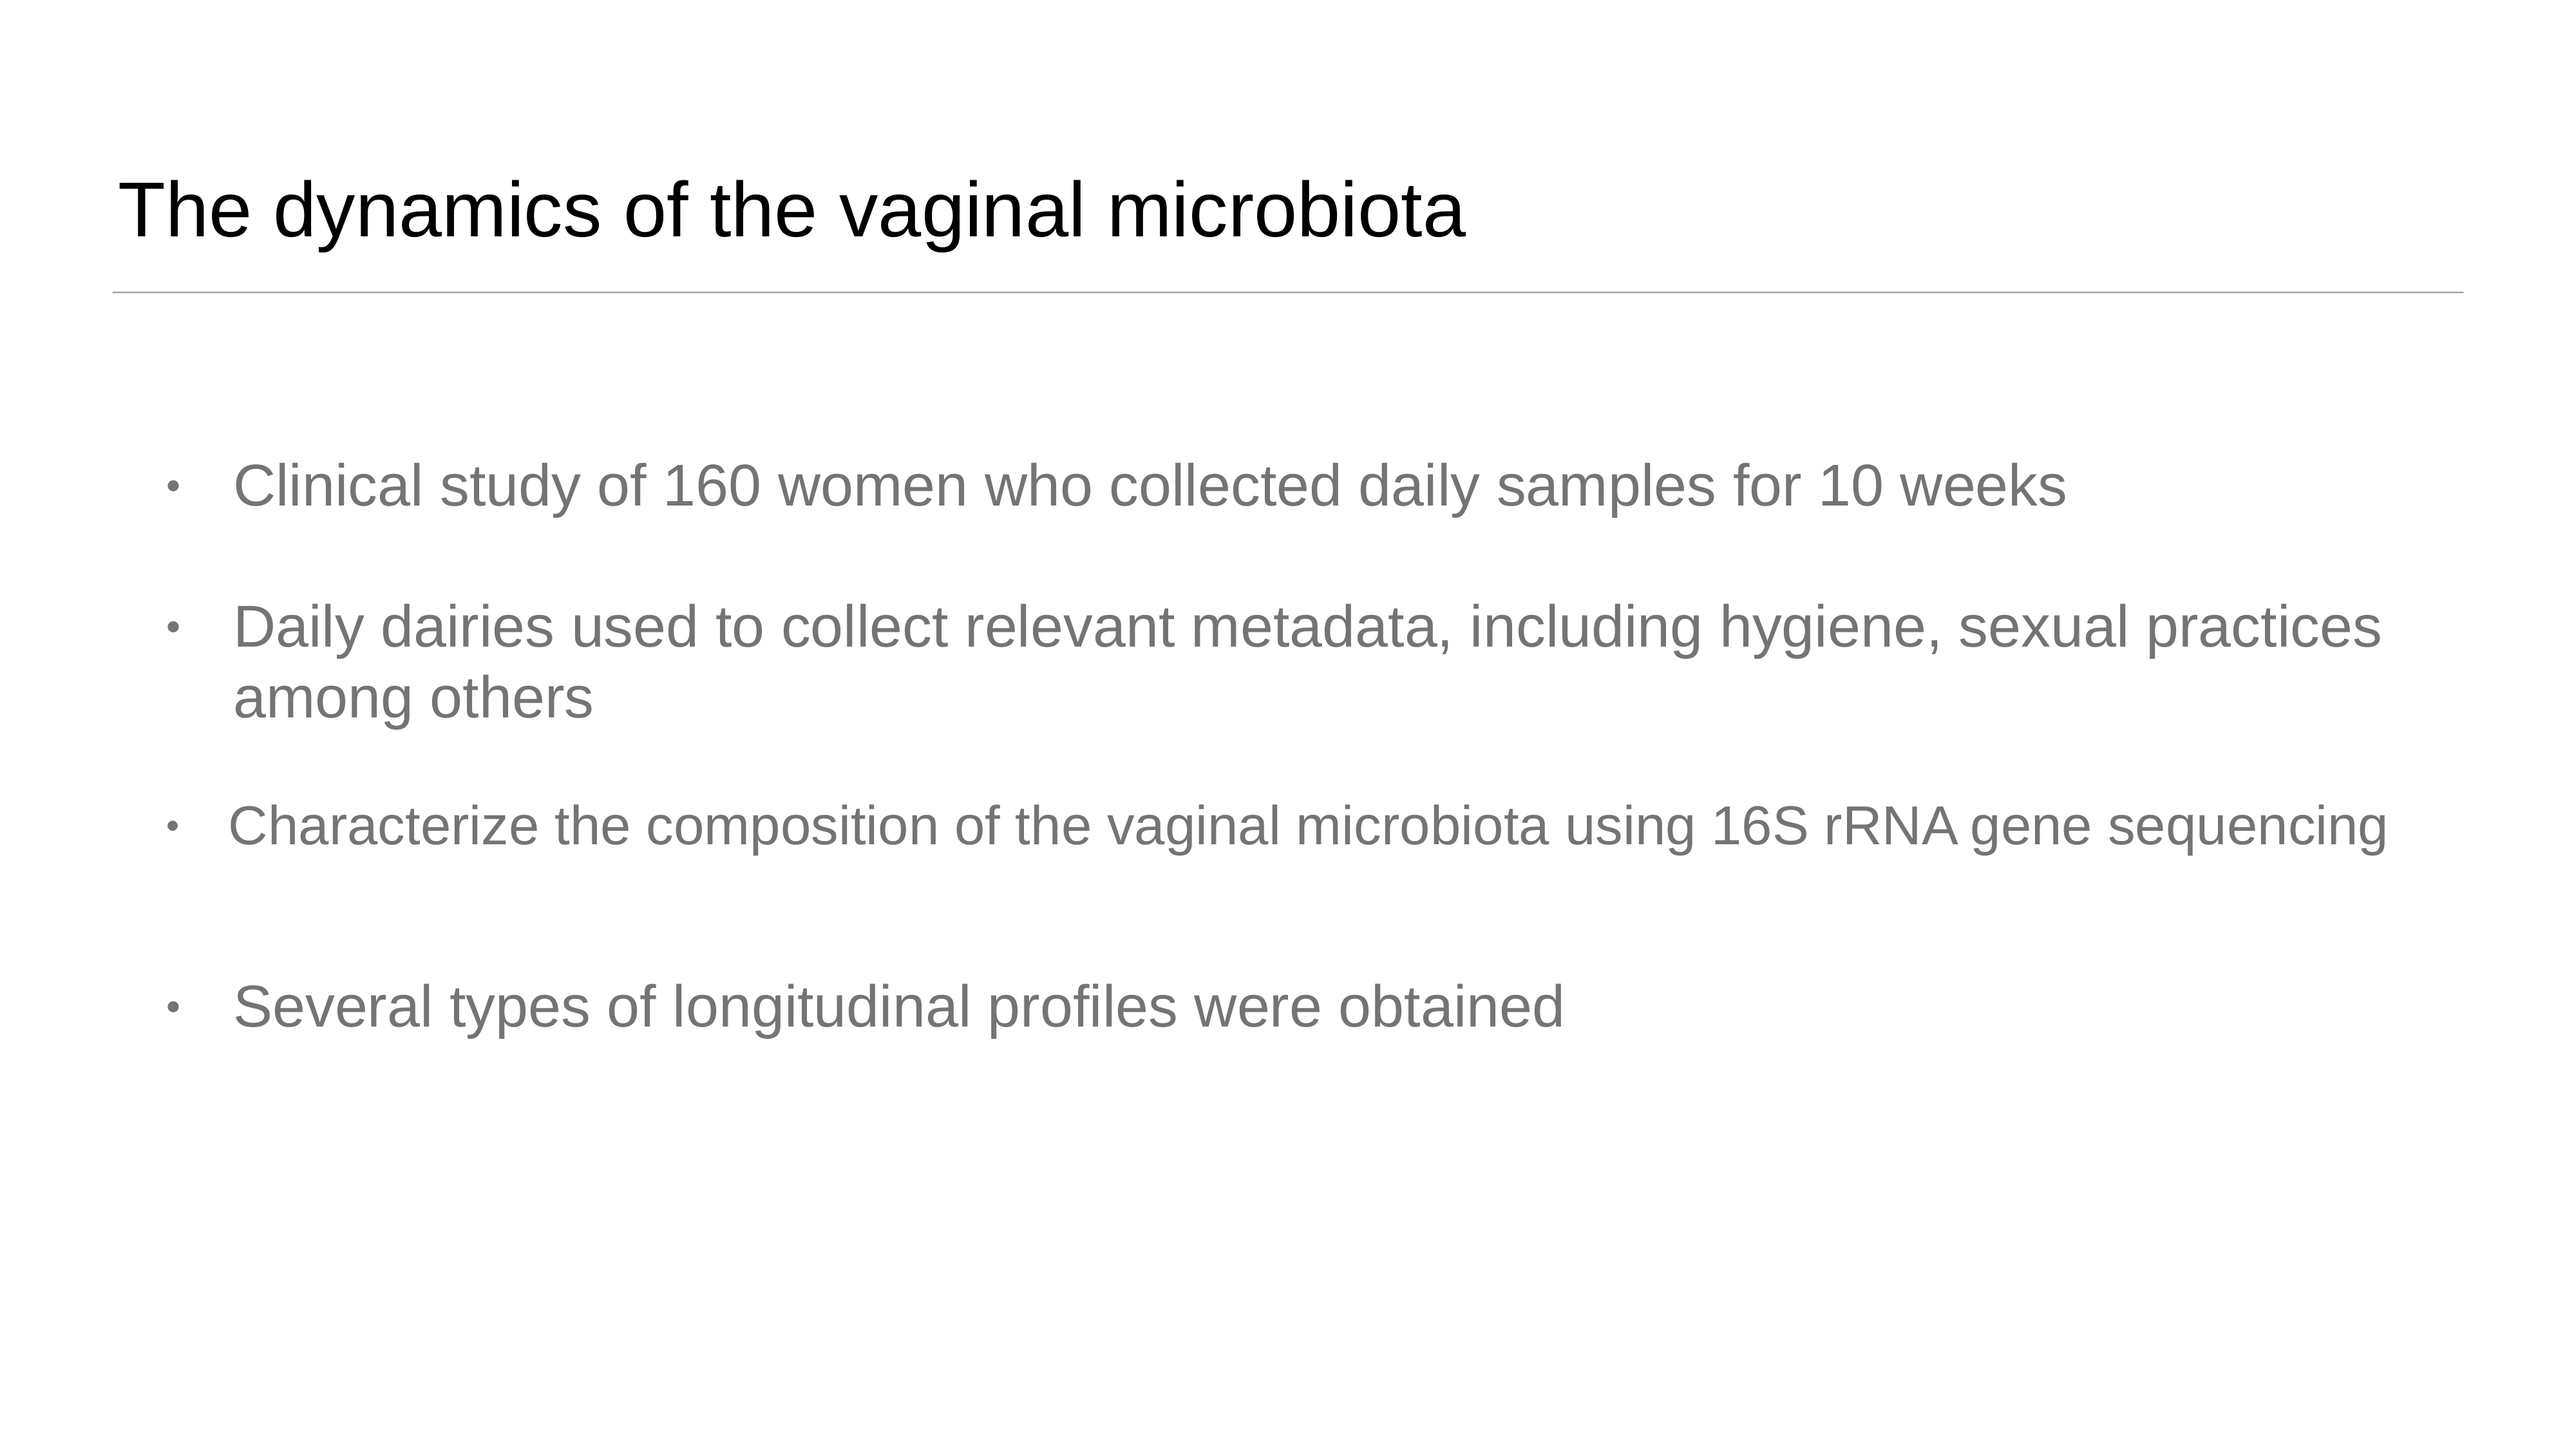

# The dynamics of the vaginal microbiota
Clinical study of 160 women who collected daily samples for 10 weeks
Daily dairies used to collect relevant metadata, including hygiene, sexual practices among others
Characterize the composition of the vaginal microbiota using 16S rRNA gene sequencing
Several types of longitudinal profiles were obtained